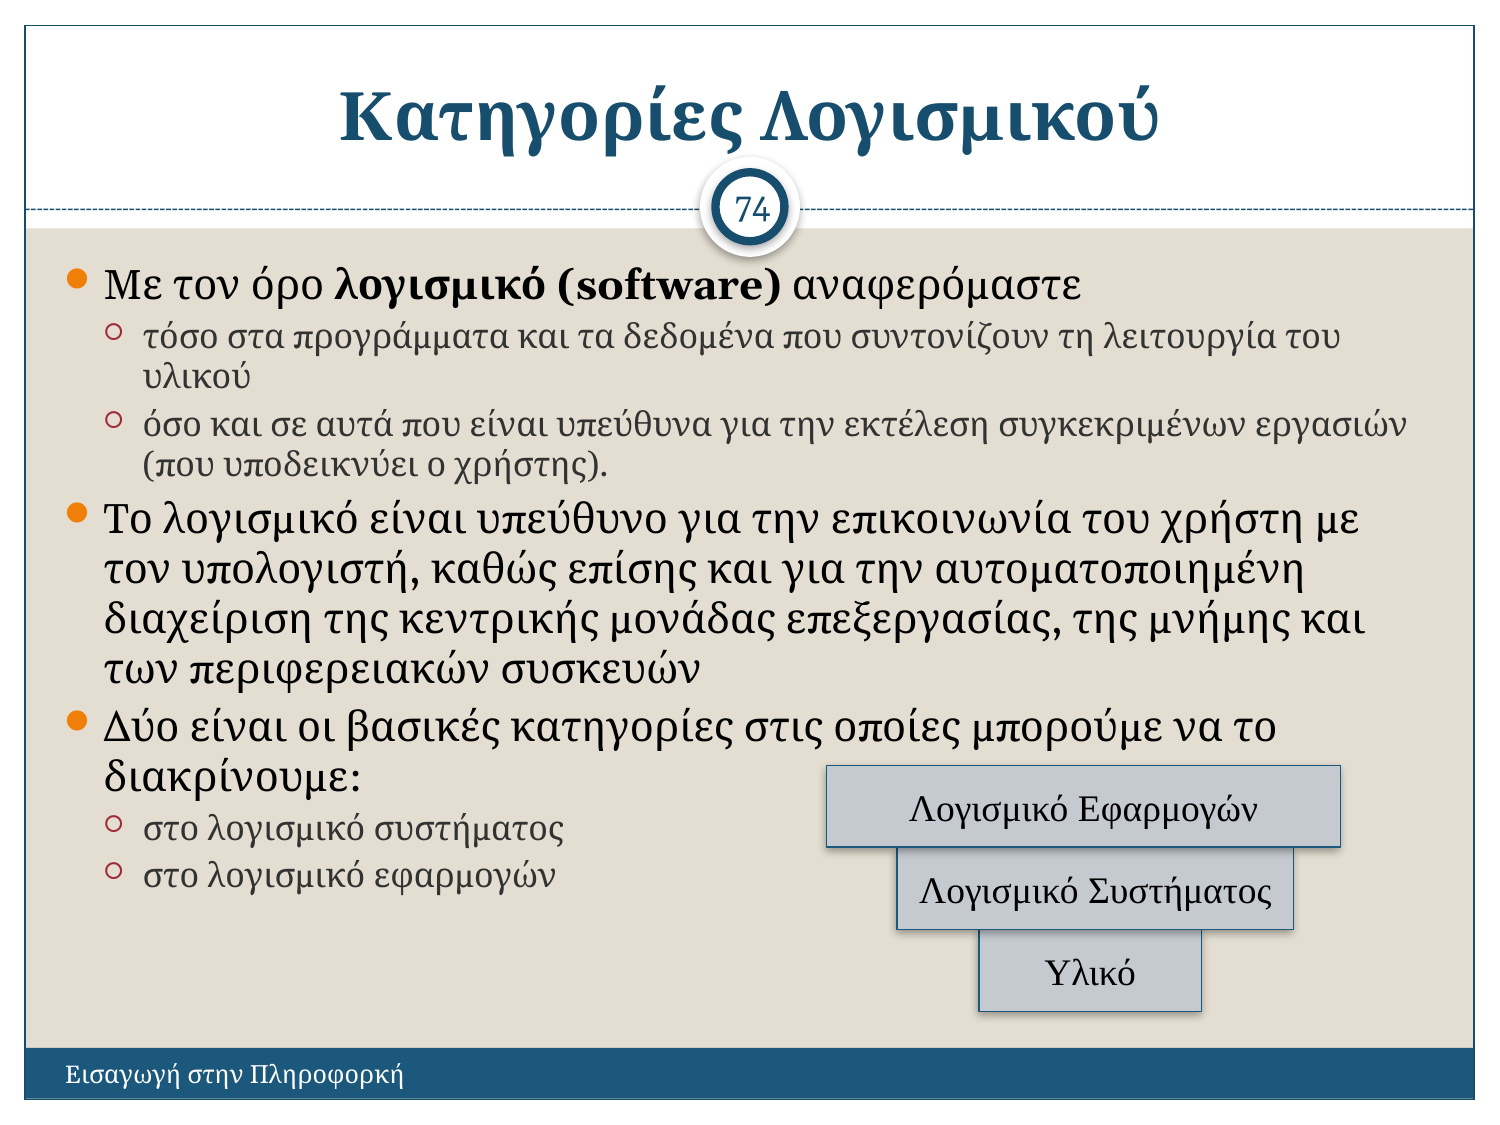

# Κατηγορίες Λογισμικού
74
Με τον όρο λογισμικό (software) αναφερόμαστε
τόσο στα προγράμματα και τα δεδομένα που συντονίζουν τη λειτουργία του υλικού
όσο και σε αυτά που είναι υπεύθυνα για την εκτέλεση συγκεκριμένων εργασιών (που υποδεικνύει ο χρήστης).
Το λογισμικό είναι υπεύθυνο για την επικοινωνία του χρήστη με τον υπολογιστή, καθώς επίσης και για την αυτοματοποιημένη διαχείριση της κεντρικής μονάδας επεξεργασίας, της μνήμης και των περιφερειακών συσκευών
Δύο είναι οι βασικές κατηγορίες στις οποίες μπορούμε να το διακρίνουμε:
στο λογισμικό συστήματος
στο λογισμικό εφαρμογών
Λογισμικό Εφαρμογών
Λογισμικό Συστήματος
Υλικό
Εισαγωγή στην Πληροφορκή